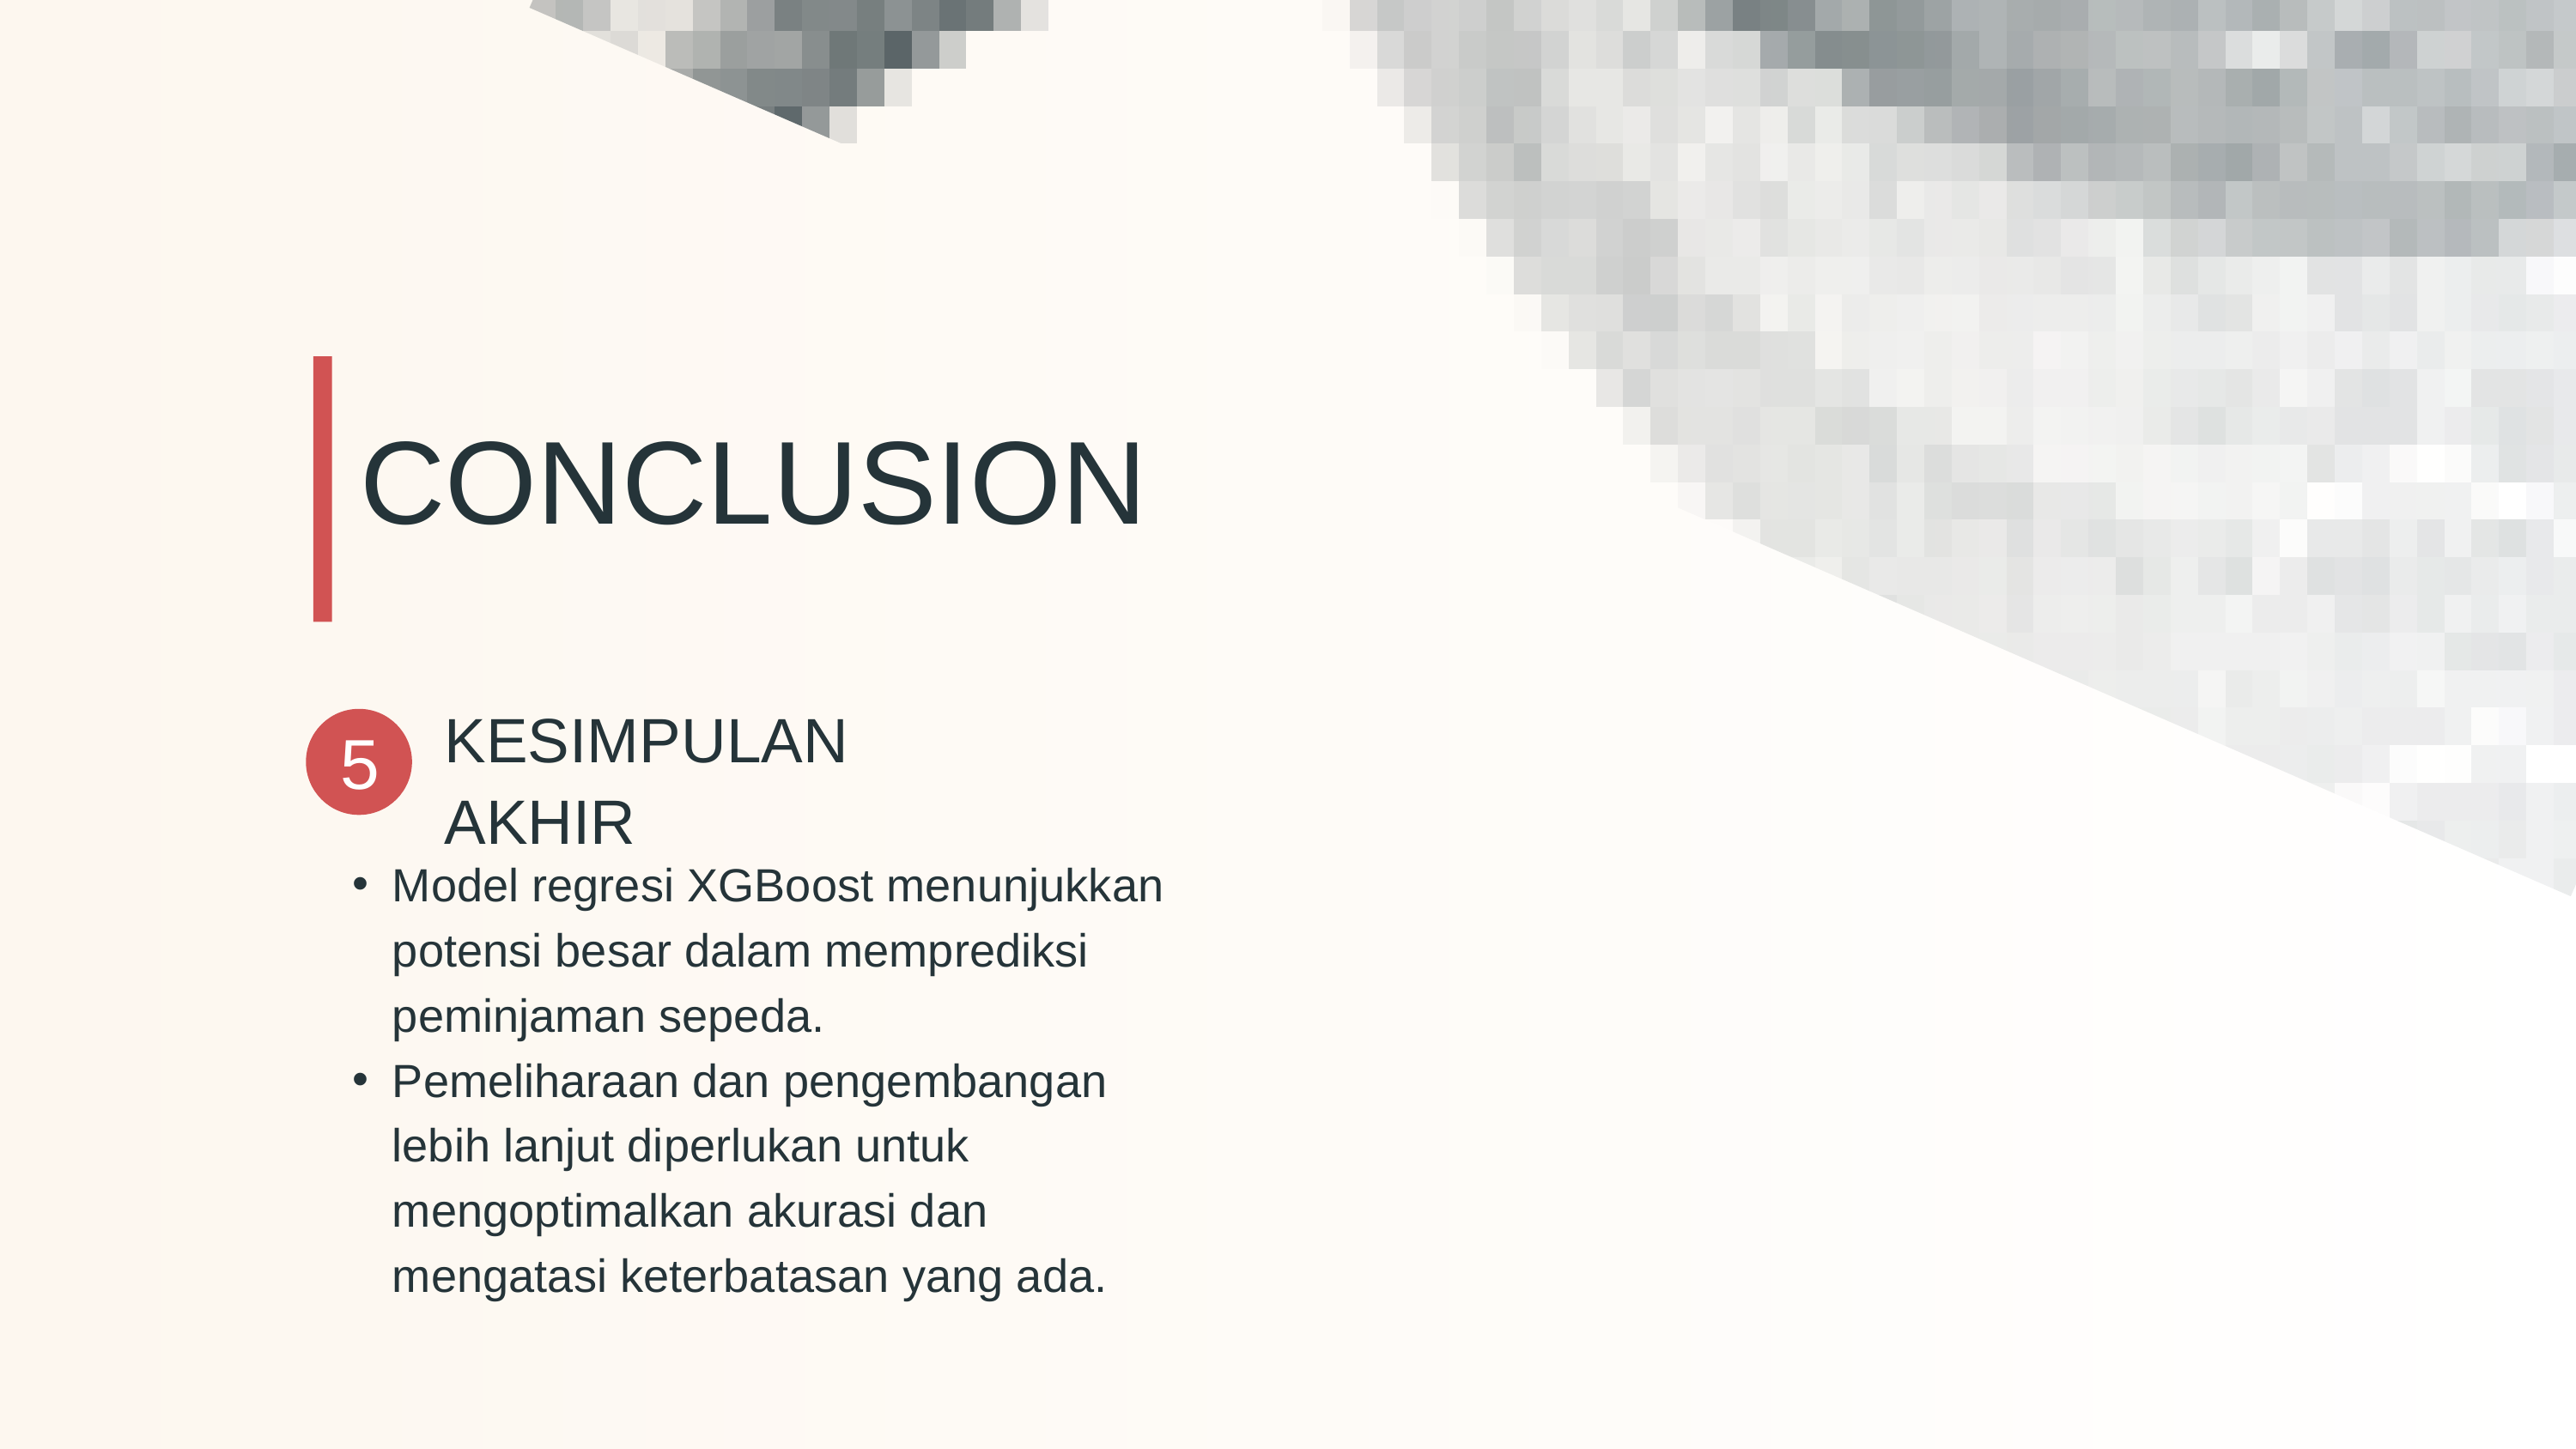

CONCLUSION
KESIMPULAN AKHIR
5

Model regresi XGBoost menunjukkan potensi besar dalam memprediksi peminjaman sepeda.
Pemeliharaan dan pengembangan lebih lanjut diperlukan untuk mengoptimalkan akurasi dan mengatasi keterbatasan yang ada.